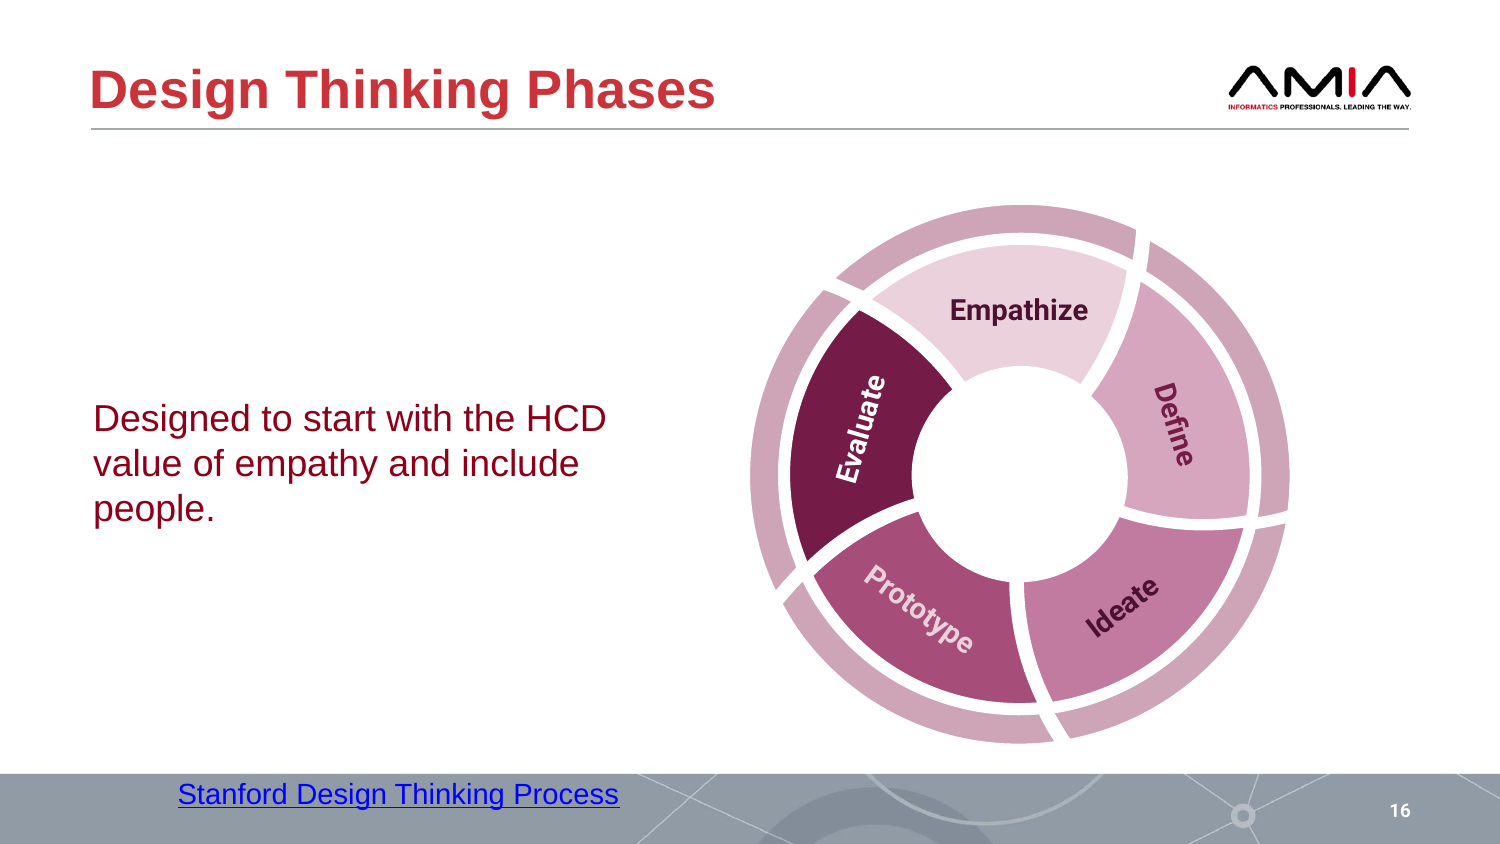

# Design Thinking Phases

Empathize

Define
Evaluate

Ideate
Prototype

Designed to start with the HCD value of empathy and include people.
Stanford Design Thinking Process
16